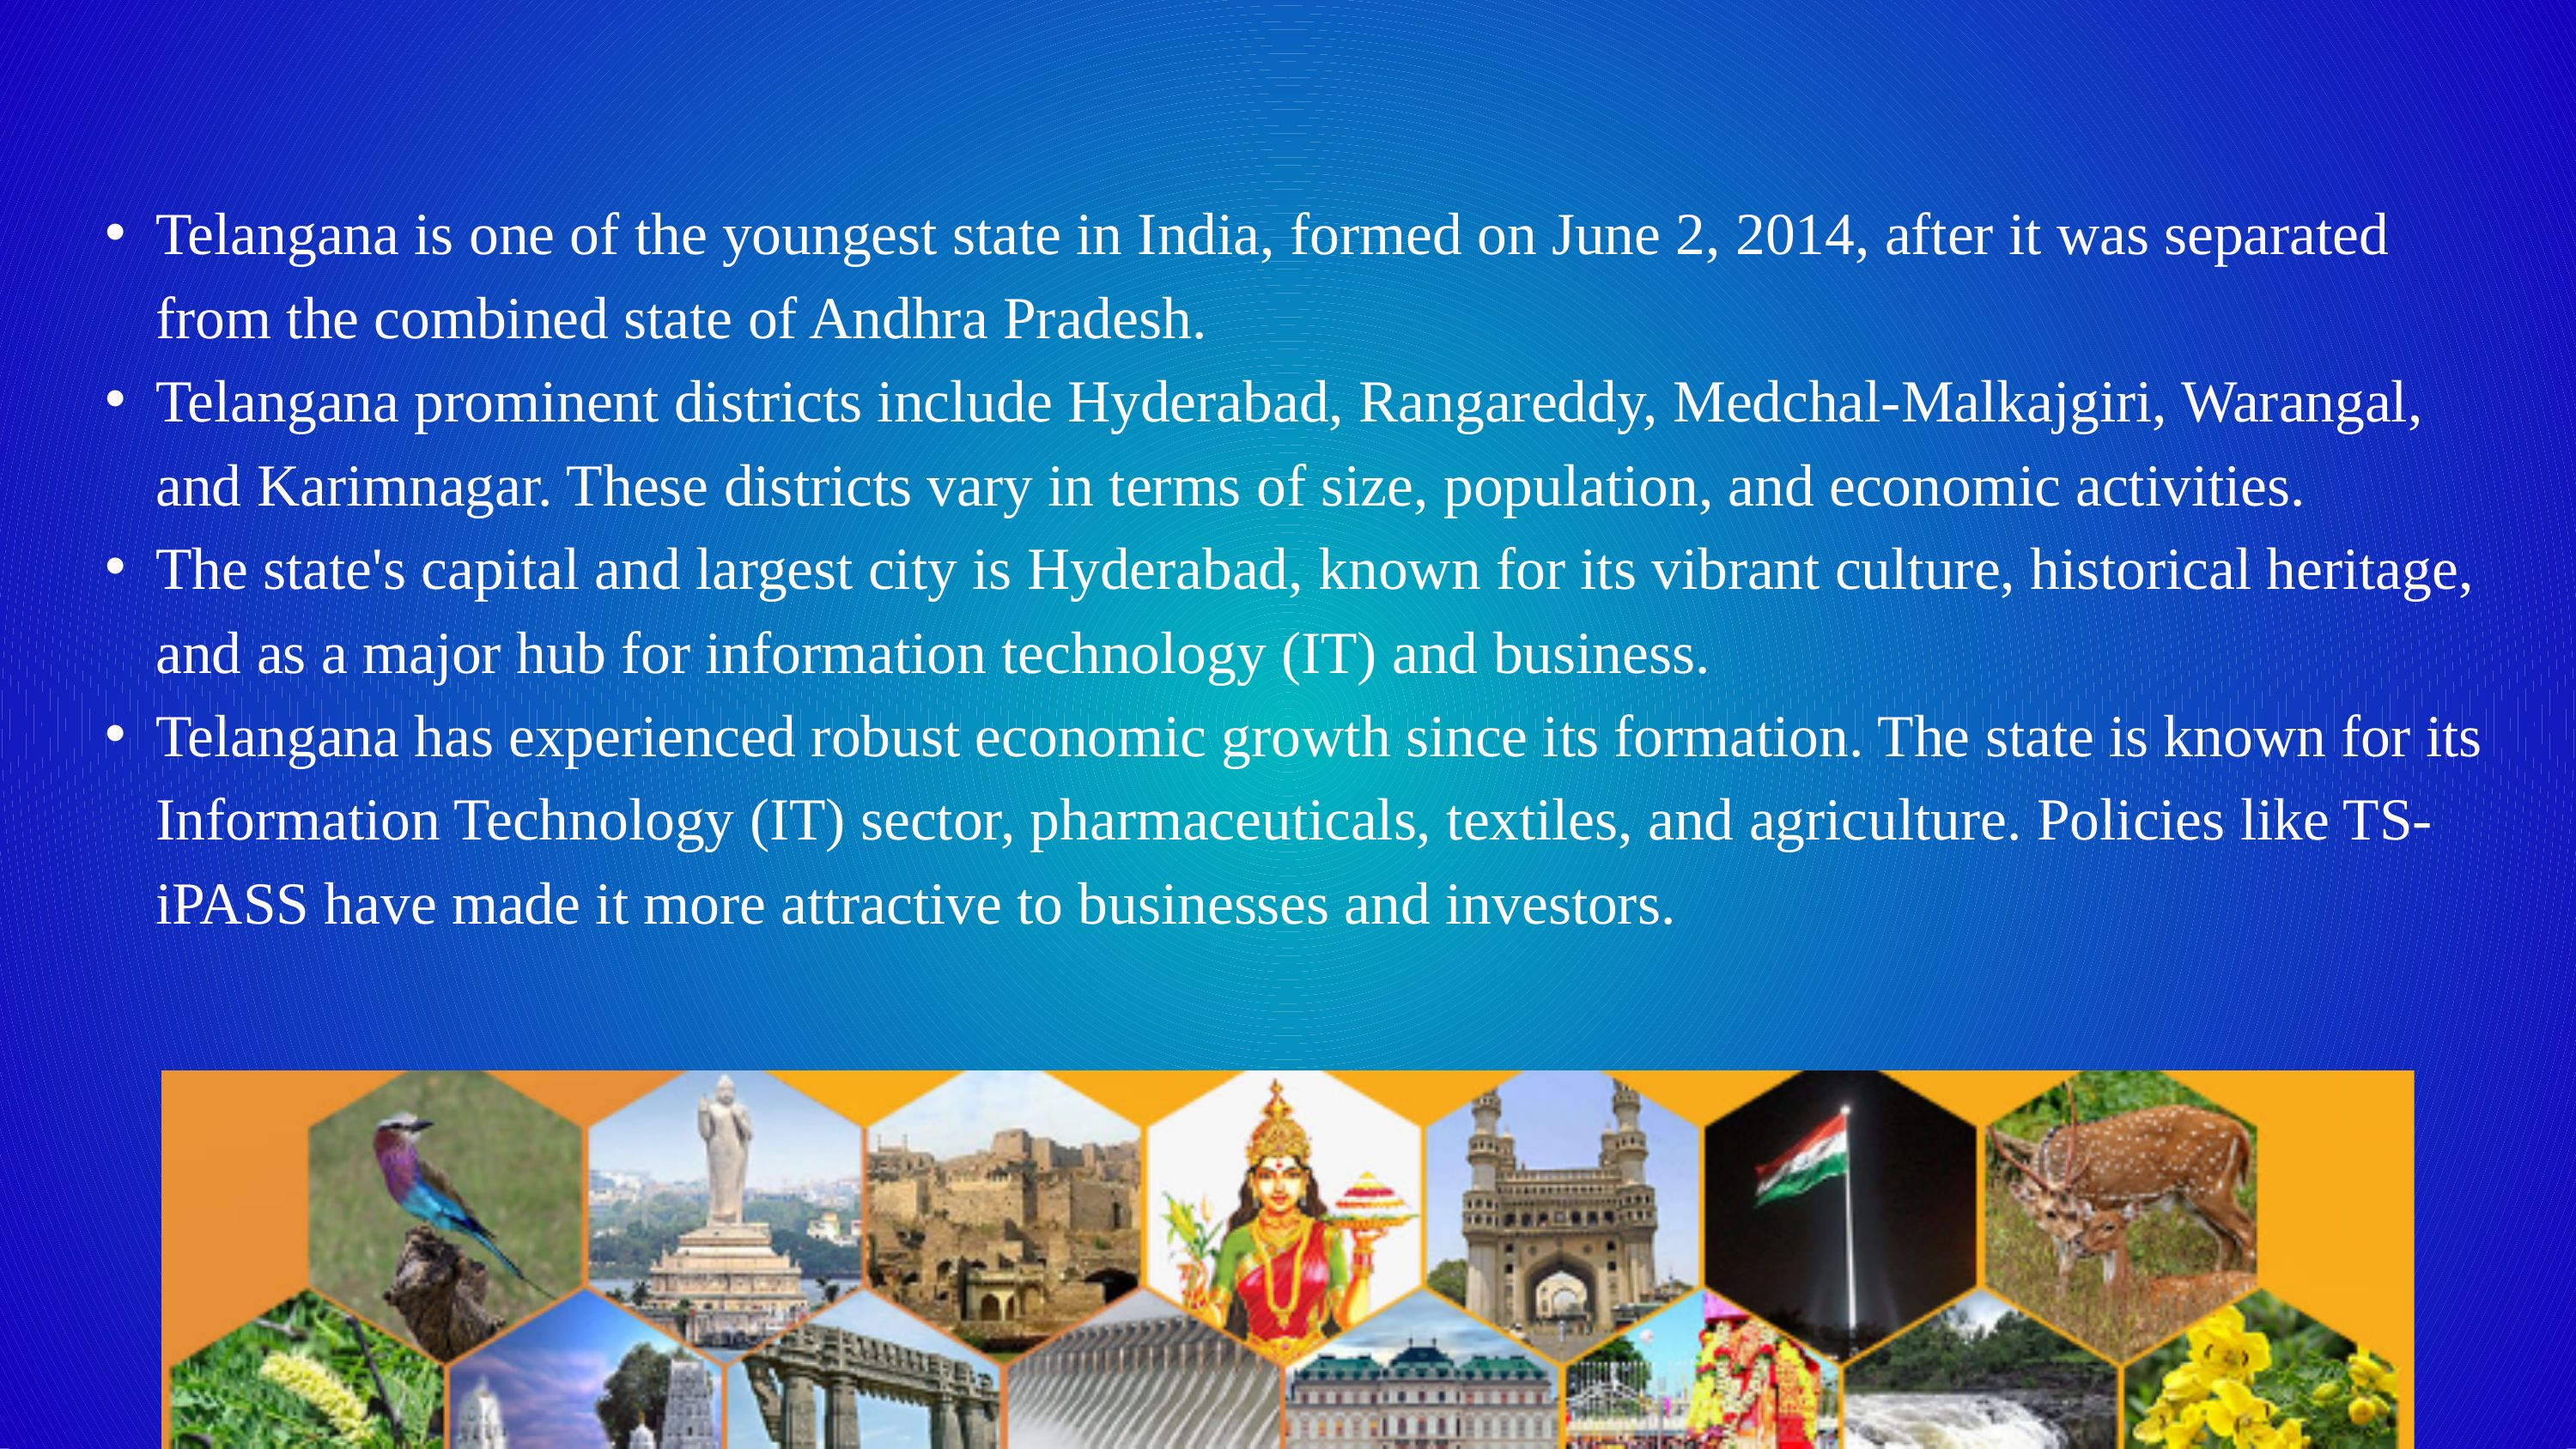

Telangana is one of the youngest state in India, formed on June 2, 2014, after it was separated from the combined state of Andhra Pradesh.
Telangana prominent districts include Hyderabad, Rangareddy, Medchal-Malkajgiri, Warangal, and Karimnagar. These districts vary in terms of size, population, and economic activities.
The state's capital and largest city is Hyderabad, known for its vibrant culture, historical heritage, and as a major hub for information technology (IT) and business.
Telangana has experienced robust economic growth since its formation. The state is known for its Information Technology (IT) sector, pharmaceuticals, textiles, and agriculture. Policies like TS-iPASS have made it more attractive to businesses and investors.